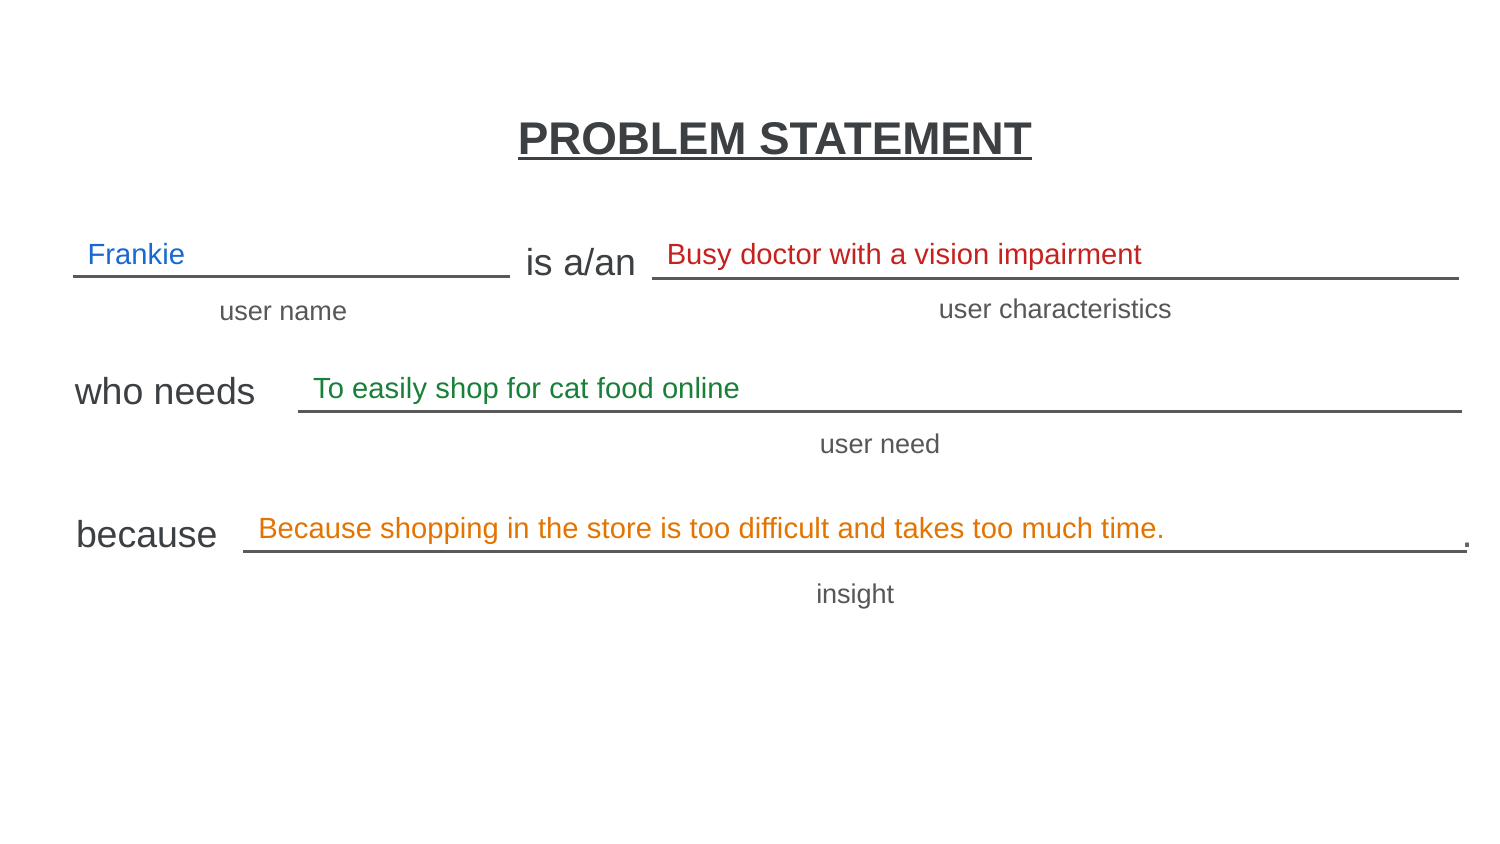

Frankie
Busy doctor with a vision impairment
To easily shop for cat food online
Because shopping in the store is too difficult and takes too much time.